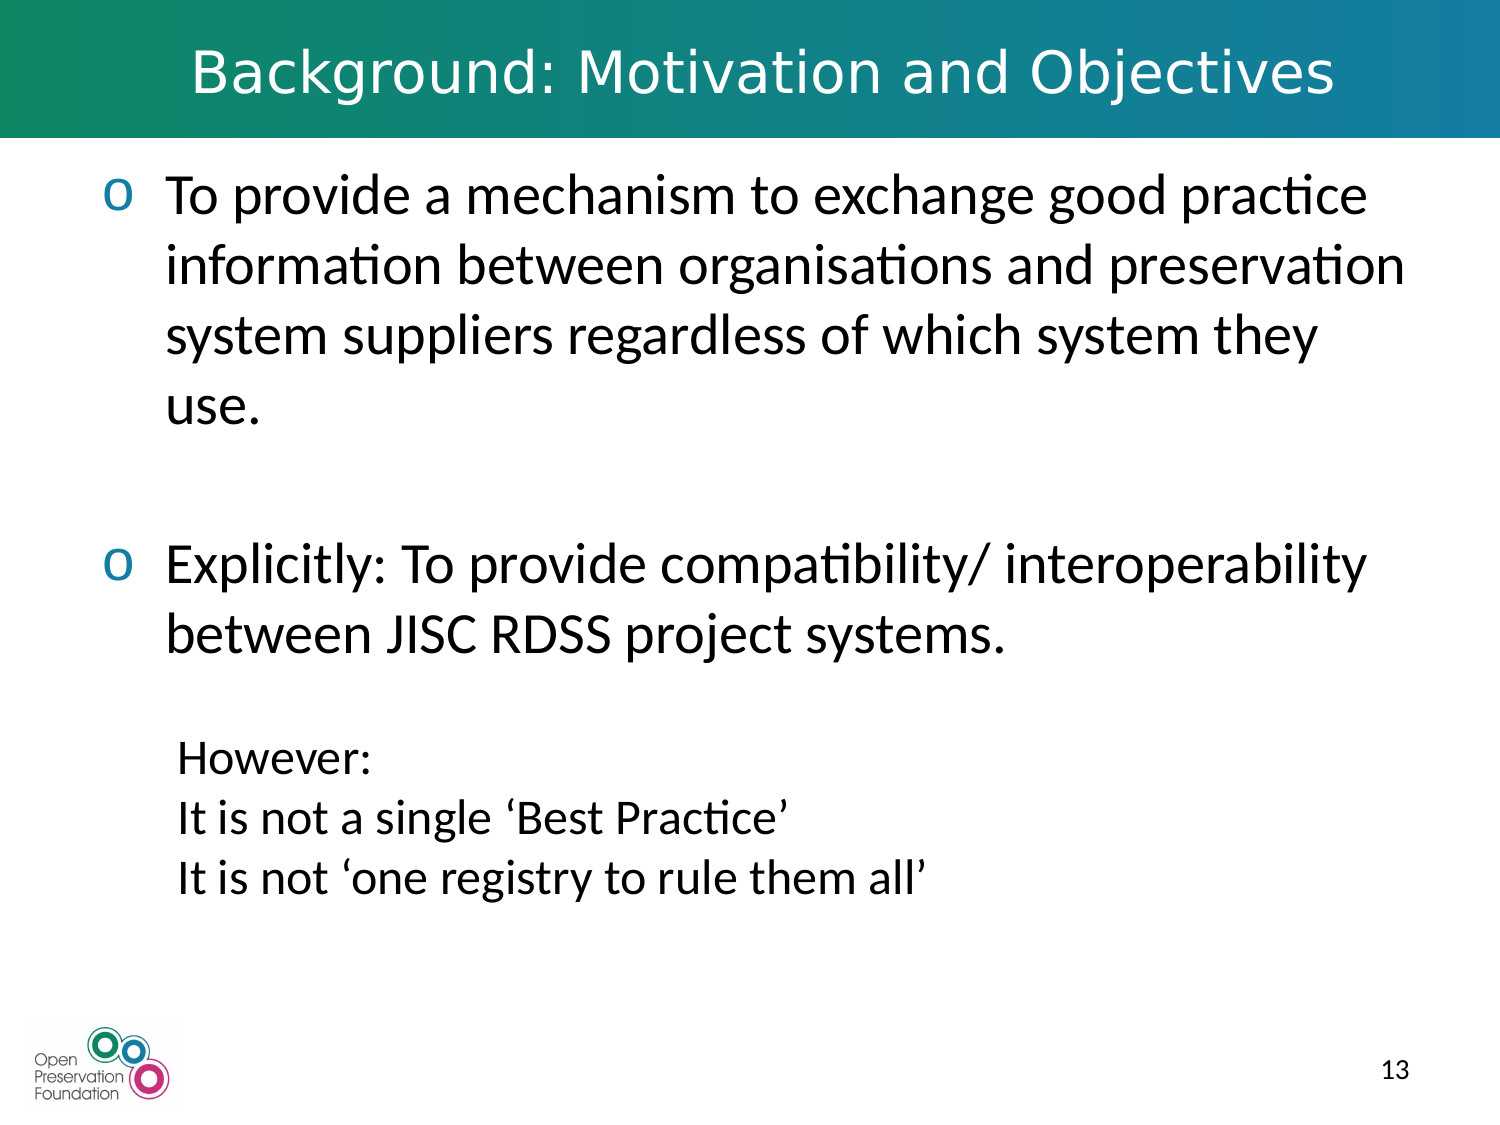

# Background: Motivation and Objectives
To provide a mechanism to exchange good practice information between organisations and preservation system suppliers regardless of which system they use.

Explicitly: To provide compatibility/ interoperability between JISC RDSS project systems.

However:
It is not a single ‘Best Practice’
It is not ‘one registry to rule them all’
13